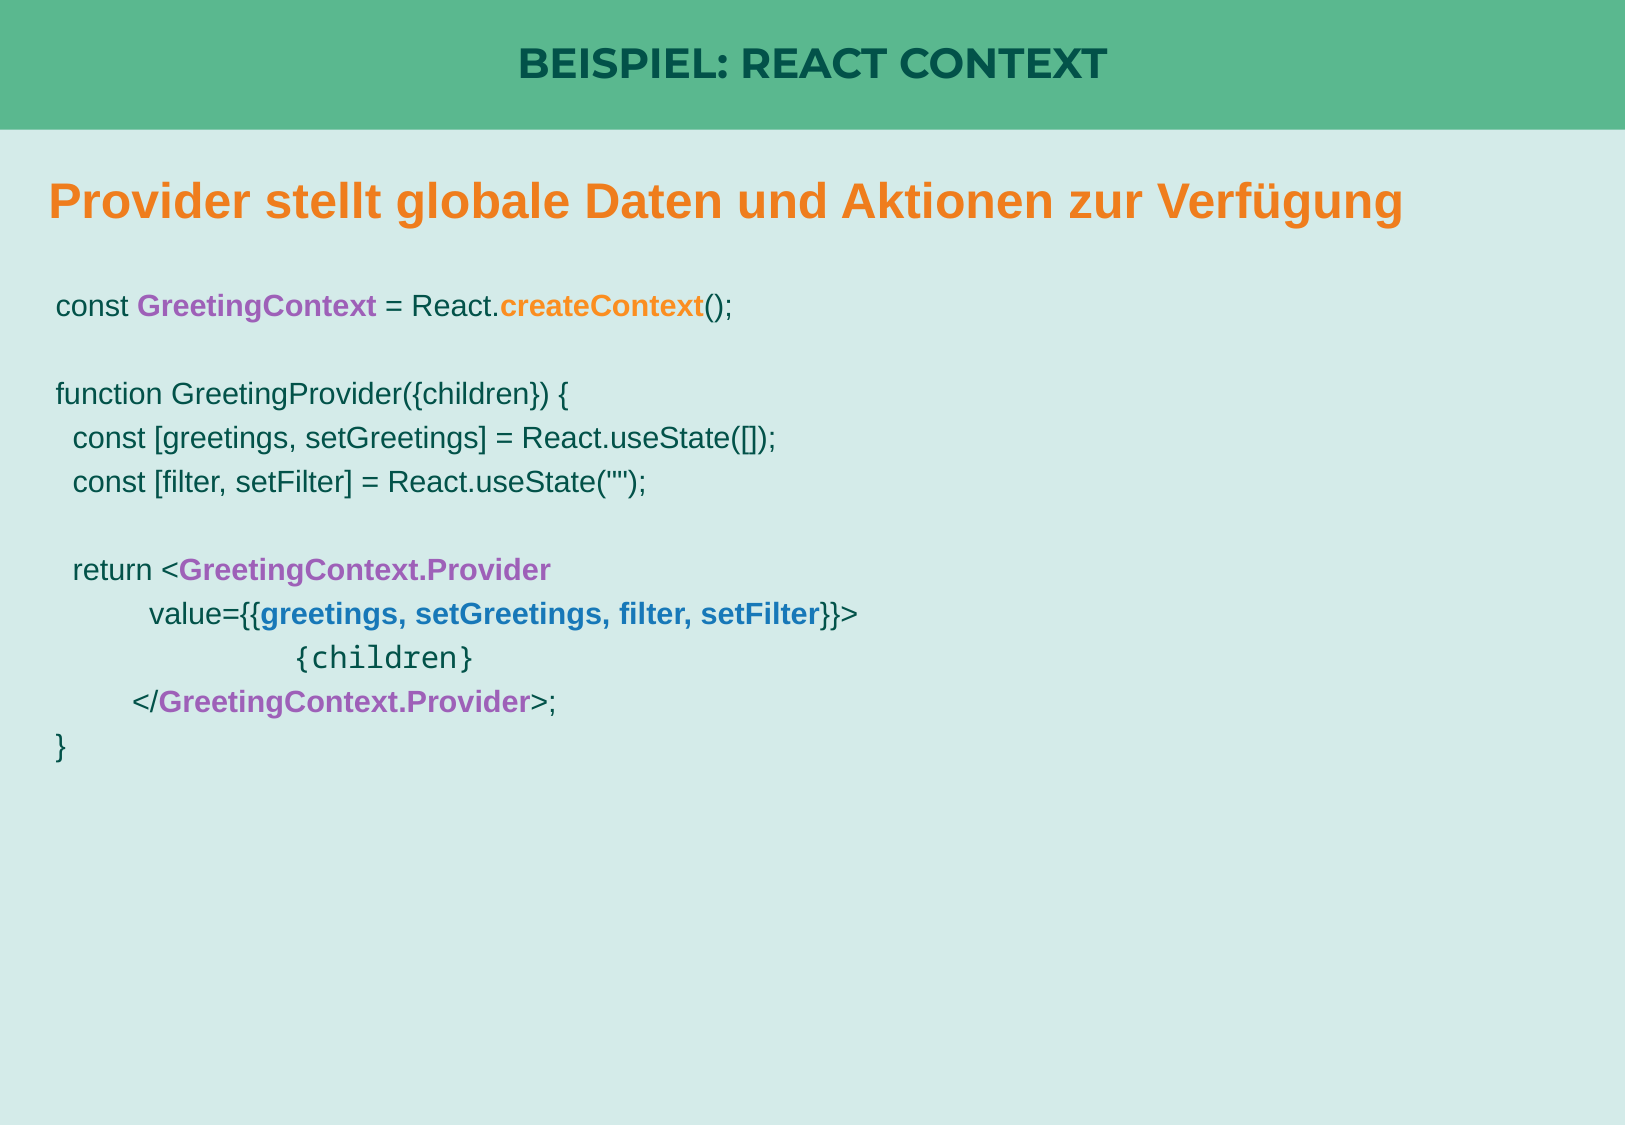

# Beispiel: React Context
Provider stellt globale Daten und Aktionen zur Verfügung

const GreetingContext = React.createContext();

function GreetingProvider({children}) {
  const [greetings, setGreetings] = React.useState([]);
  const [filter, setFilter] = React.useState("");

  return <GreetingContext.Provider
           value={{greetings, setGreetings, filter, setFilter}}>
             {children}
         </GreetingContext.Provider>;
}